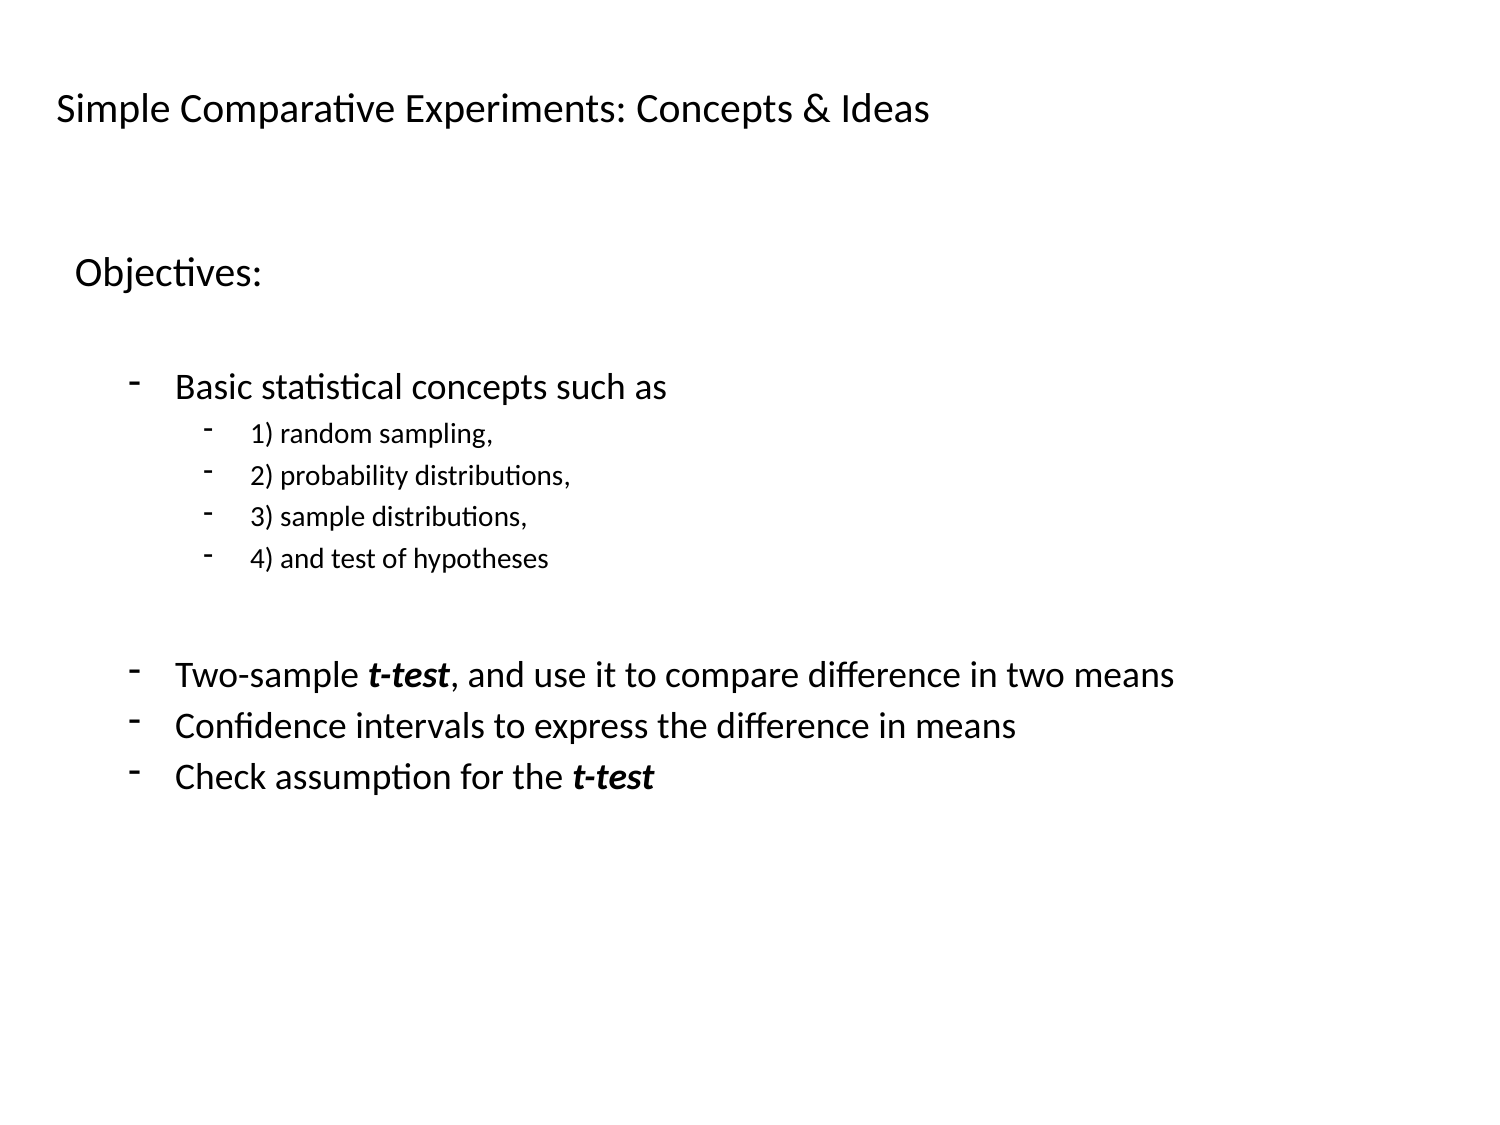

Simple Comparative Experiments: Concepts & Ideas
Objectives:

Basic statistical concepts such as
1) random sampling,
2) probability distributions,
3) sample distributions,
4) and test of hypotheses

Two-sample t-test, and use it to compare difference in two means
Confidence intervals to express the difference in means
Check assumption for the t-test